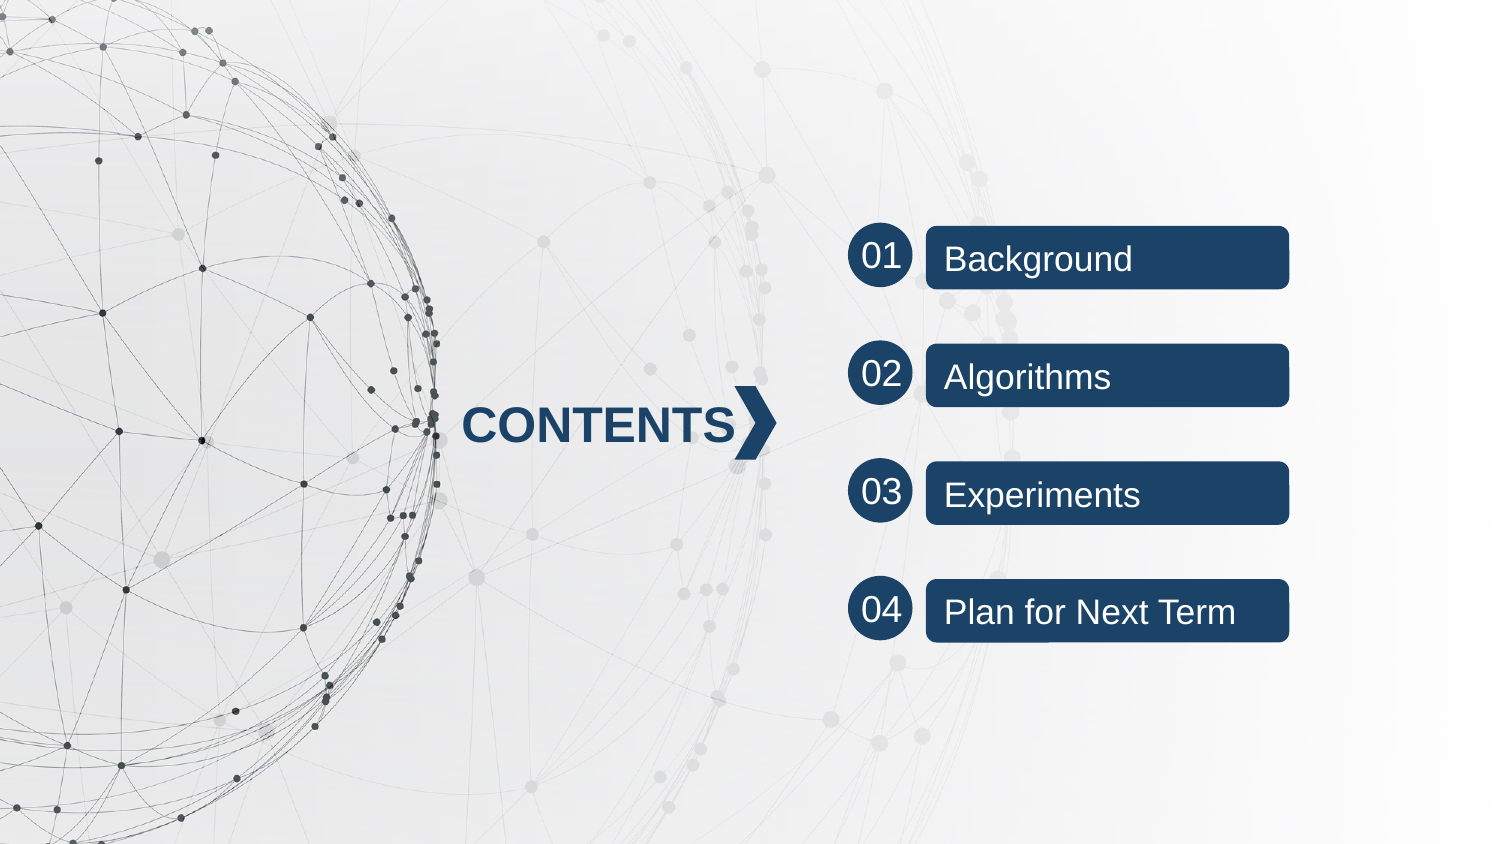

01
Background

02
Algorithms
CONTENTS

03
Experiments

04
Plan for Next Term